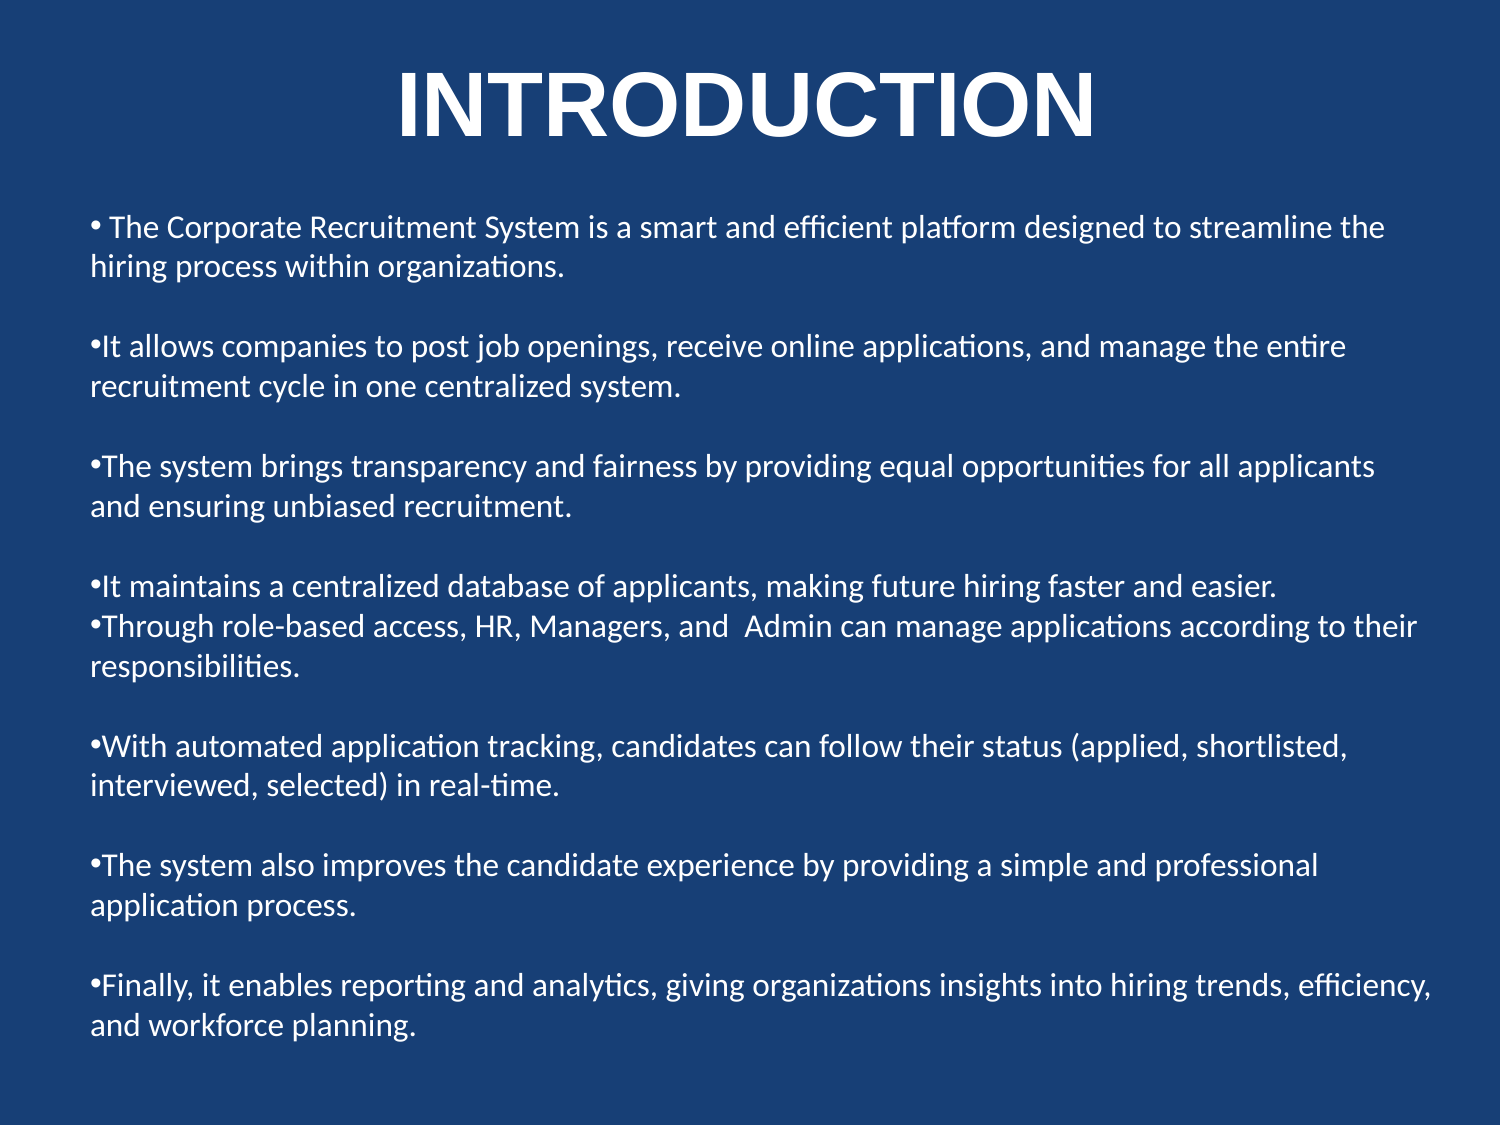

INTRODUCTION
 The Corporate Recruitment System is a smart and efficient platform designed to streamline the hiring process within organizations.

It allows companies to post job openings, receive online applications, and manage the entire recruitment cycle in one centralized system.

The system brings transparency and fairness by providing equal opportunities for all applicants and ensuring unbiased recruitment.

It maintains a centralized database of applicants, making future hiring faster and easier.
Through role-based access, HR, Managers, and  Admin can manage applications according to their responsibilities.

With automated application tracking, candidates can follow their status (applied, shortlisted, interviewed, selected) in real-time.

The system also improves the candidate experience by providing a simple and professional application process.

Finally, it enables reporting and analytics, giving organizations insights into hiring trends, efficiency, and workforce planning.